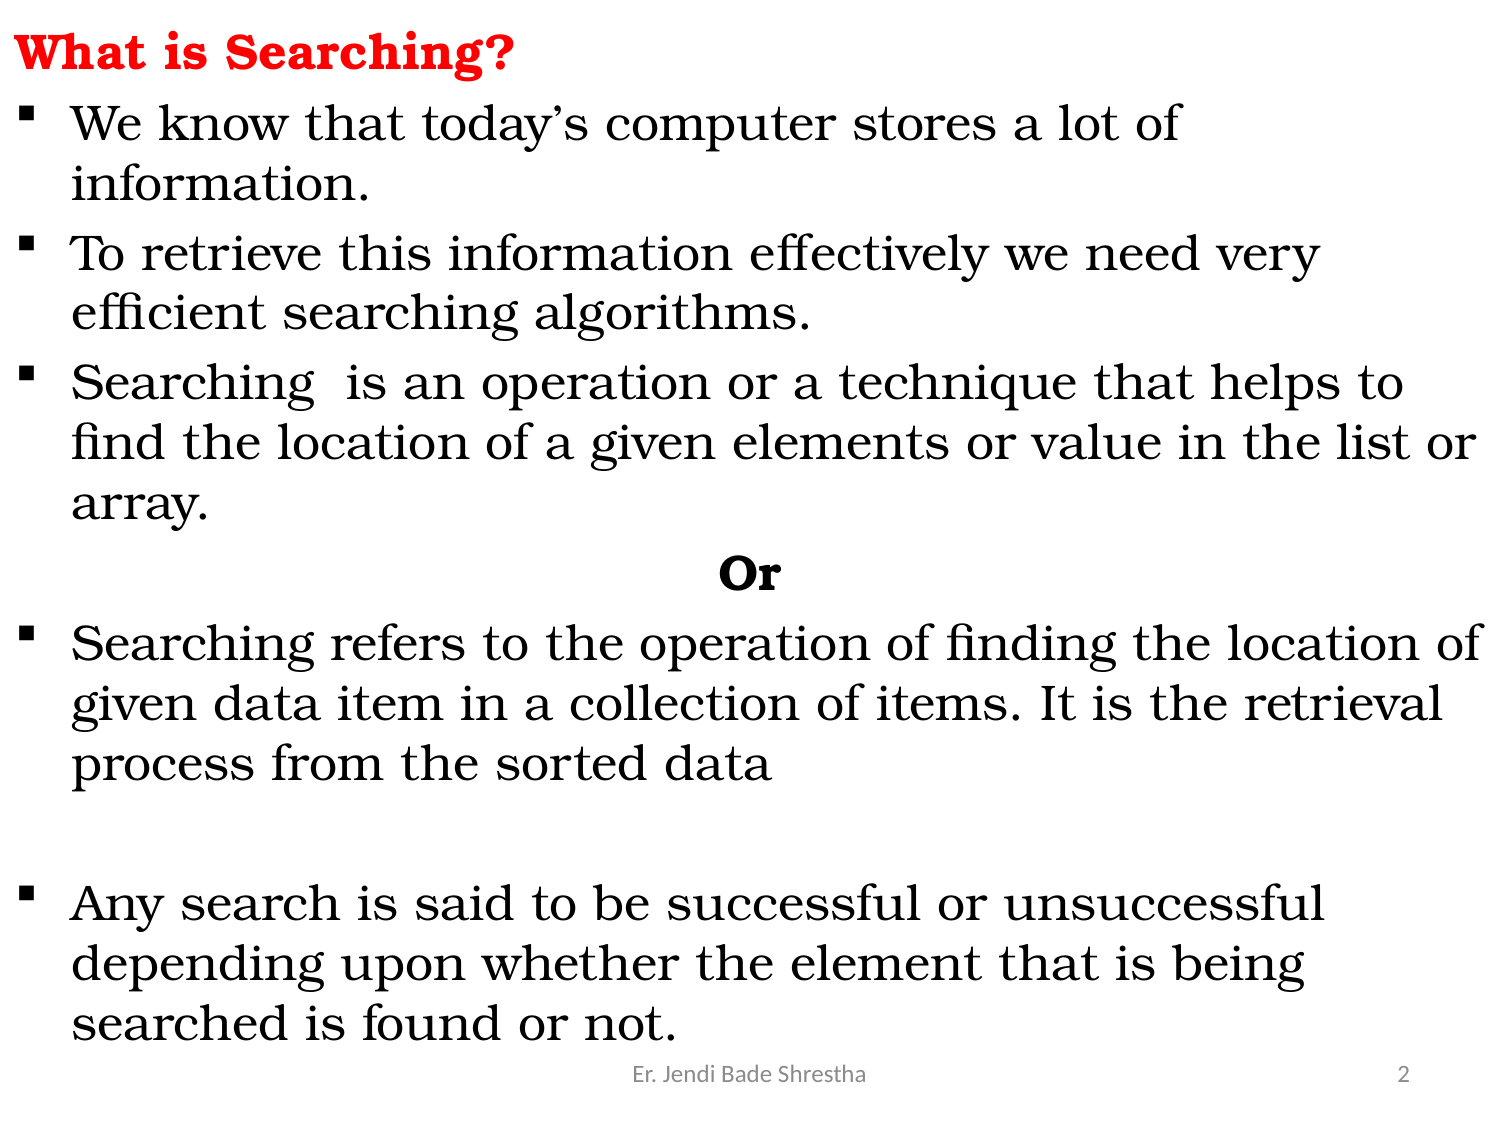

What is Searching?
We know that today’s computer stores a lot of information.
To retrieve this information effectively we need very efficient searching algorithms.
Searching  is an operation or a technique that helps to find the location of a given elements or value in the list or array.
Or
Searching refers to the operation of finding the location of given data item in a collection of items. It is the retrieval process from the sorted data

Any search is said to be successful or unsuccessful depending upon whether the element that is being searched is found or not.

Er. Jendi Bade Shrestha
2